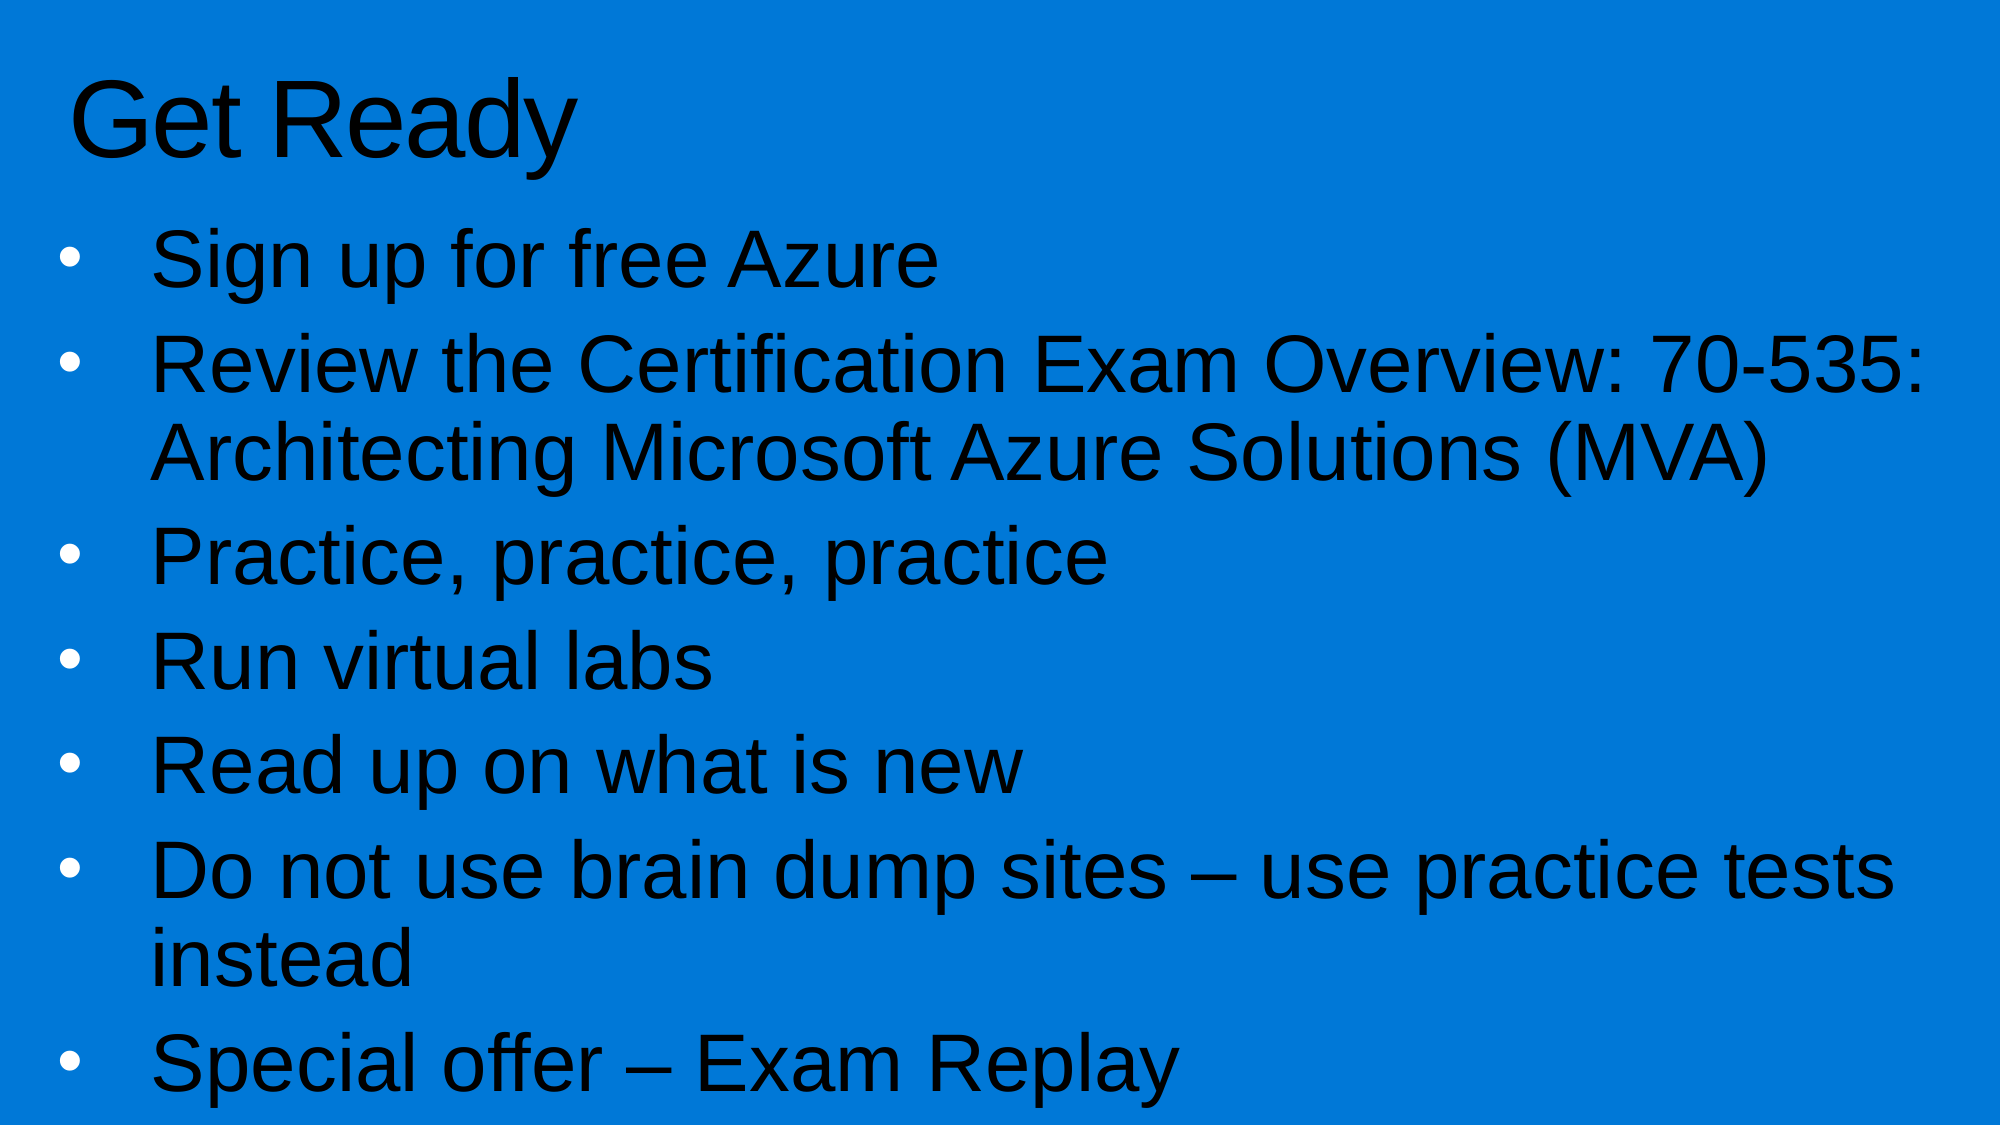

# Get Ready
Sign up for free Azure
Review the Certification Exam Overview: 70-535: Architecting Microsoft Azure Solutions (MVA)
Practice, practice, practice
Run virtual labs
Read up on what is new
Do not use brain dump sites – use practice tests instead
Special offer – Exam Replay